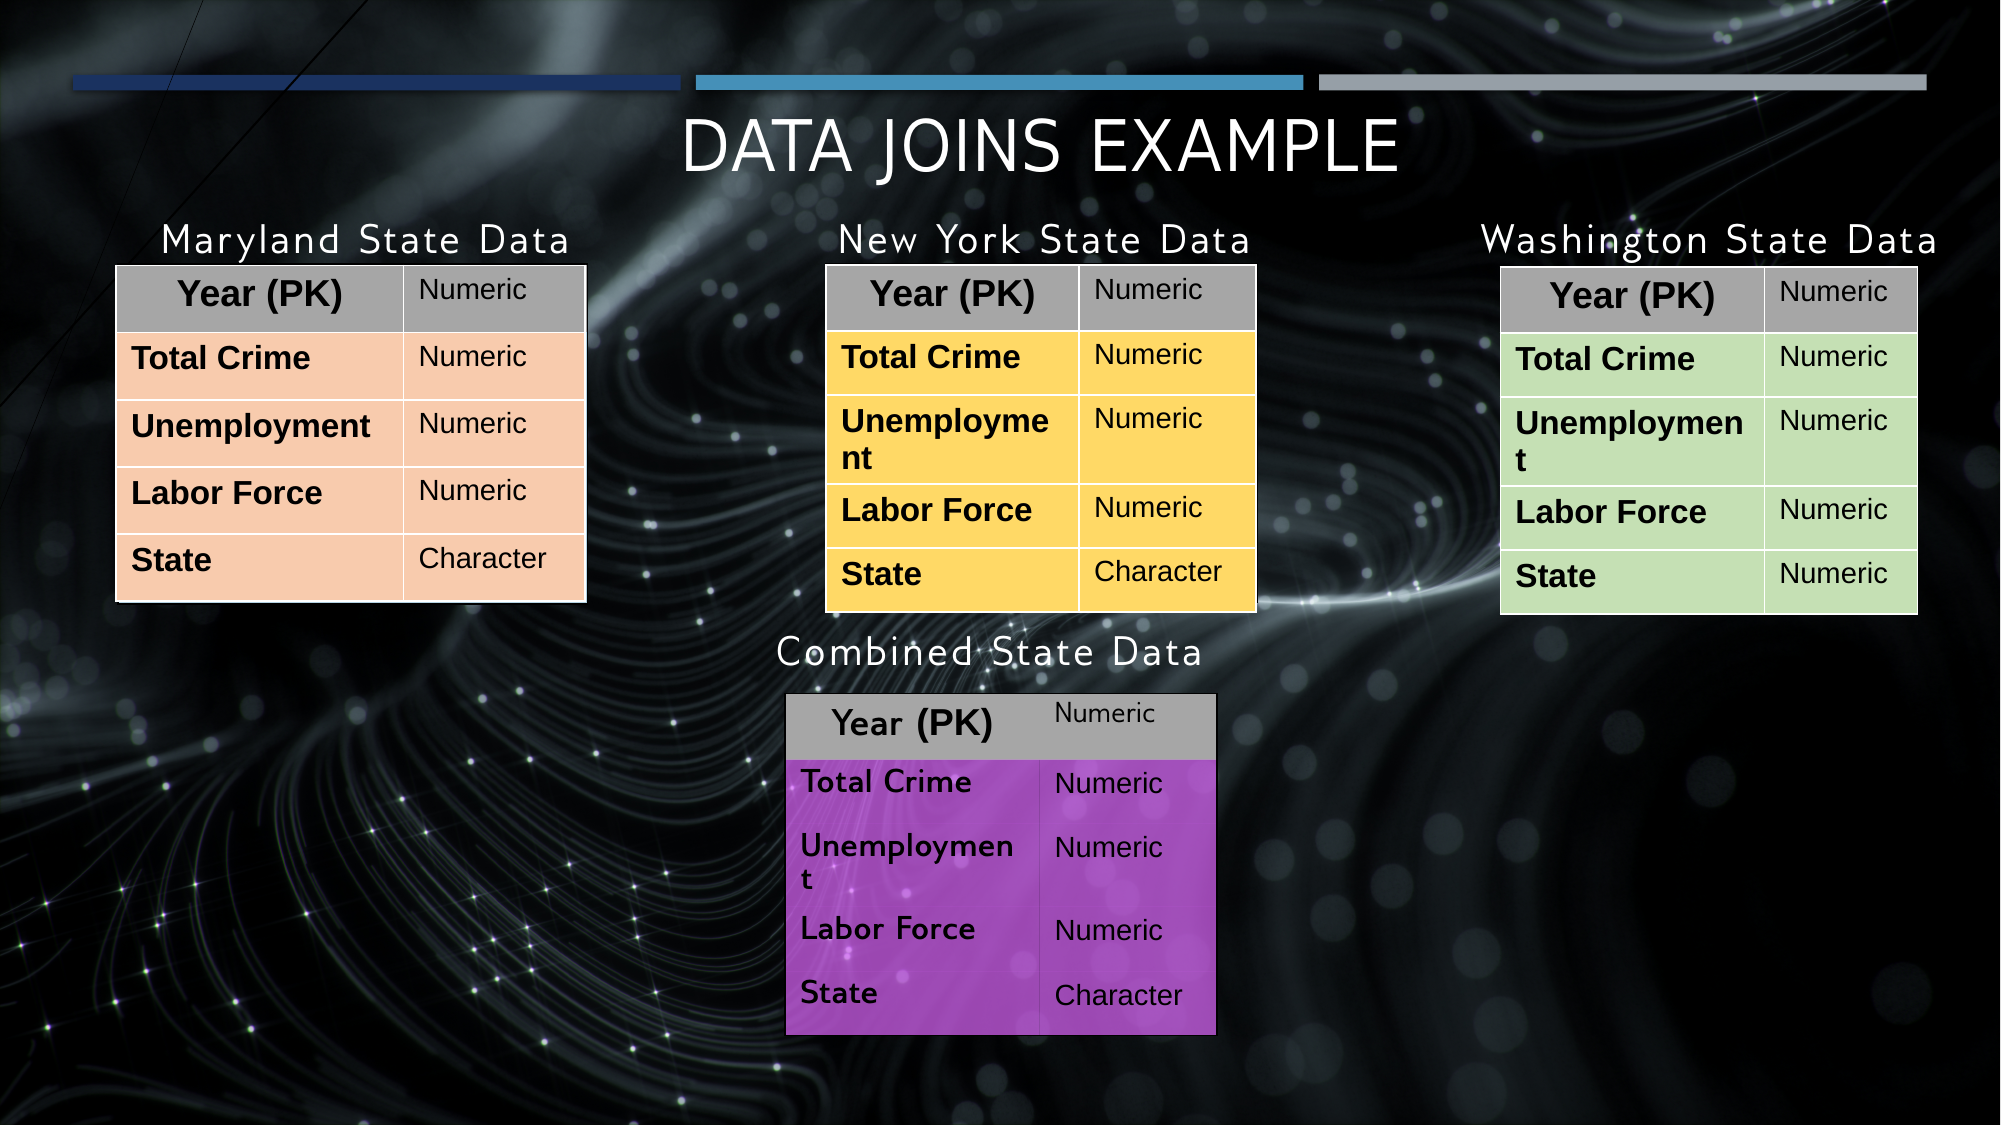

# Data Joins​ Example
Washington State Data
Maryland State Data
New York State Data
| Year (PK) | Numeric |
| --- | --- |
| Total Crime | Numeric |
| Unemployment | Numeric |
| Labor Force | Numeric |
| State | Character |
| Year (PK) | Numeric |
| --- | --- |
| Total Crime | Numeric |
| Unemployment | Numeric |
| Labor Force | Numeric |
| State | Character |
| Year (PK) | Numeric |
| --- | --- |
| Total Crime | Numeric |
| Unemployment | Numeric |
| Labor Force | Numeric |
| State | Character |
| Year (PK) | Numeric |
| --- | --- |
| Total Crime | Numeric |
| Unemployment | Numeric |
| Labor Force | Numeric |
| State | Character |
| Year (PK) | Numeric |
| --- | --- |
| Total Crime | Numeric |
| Unemployment | Numeric |
| Labor Force | Numeric |
| State | Numeric |
Combined State Data
| Year (PK) | Numeric |
| --- | --- |
| Total Crime | Numeric |
| Unemployment | Numeric |
| Labor Force | Numeric |
| State | Character |